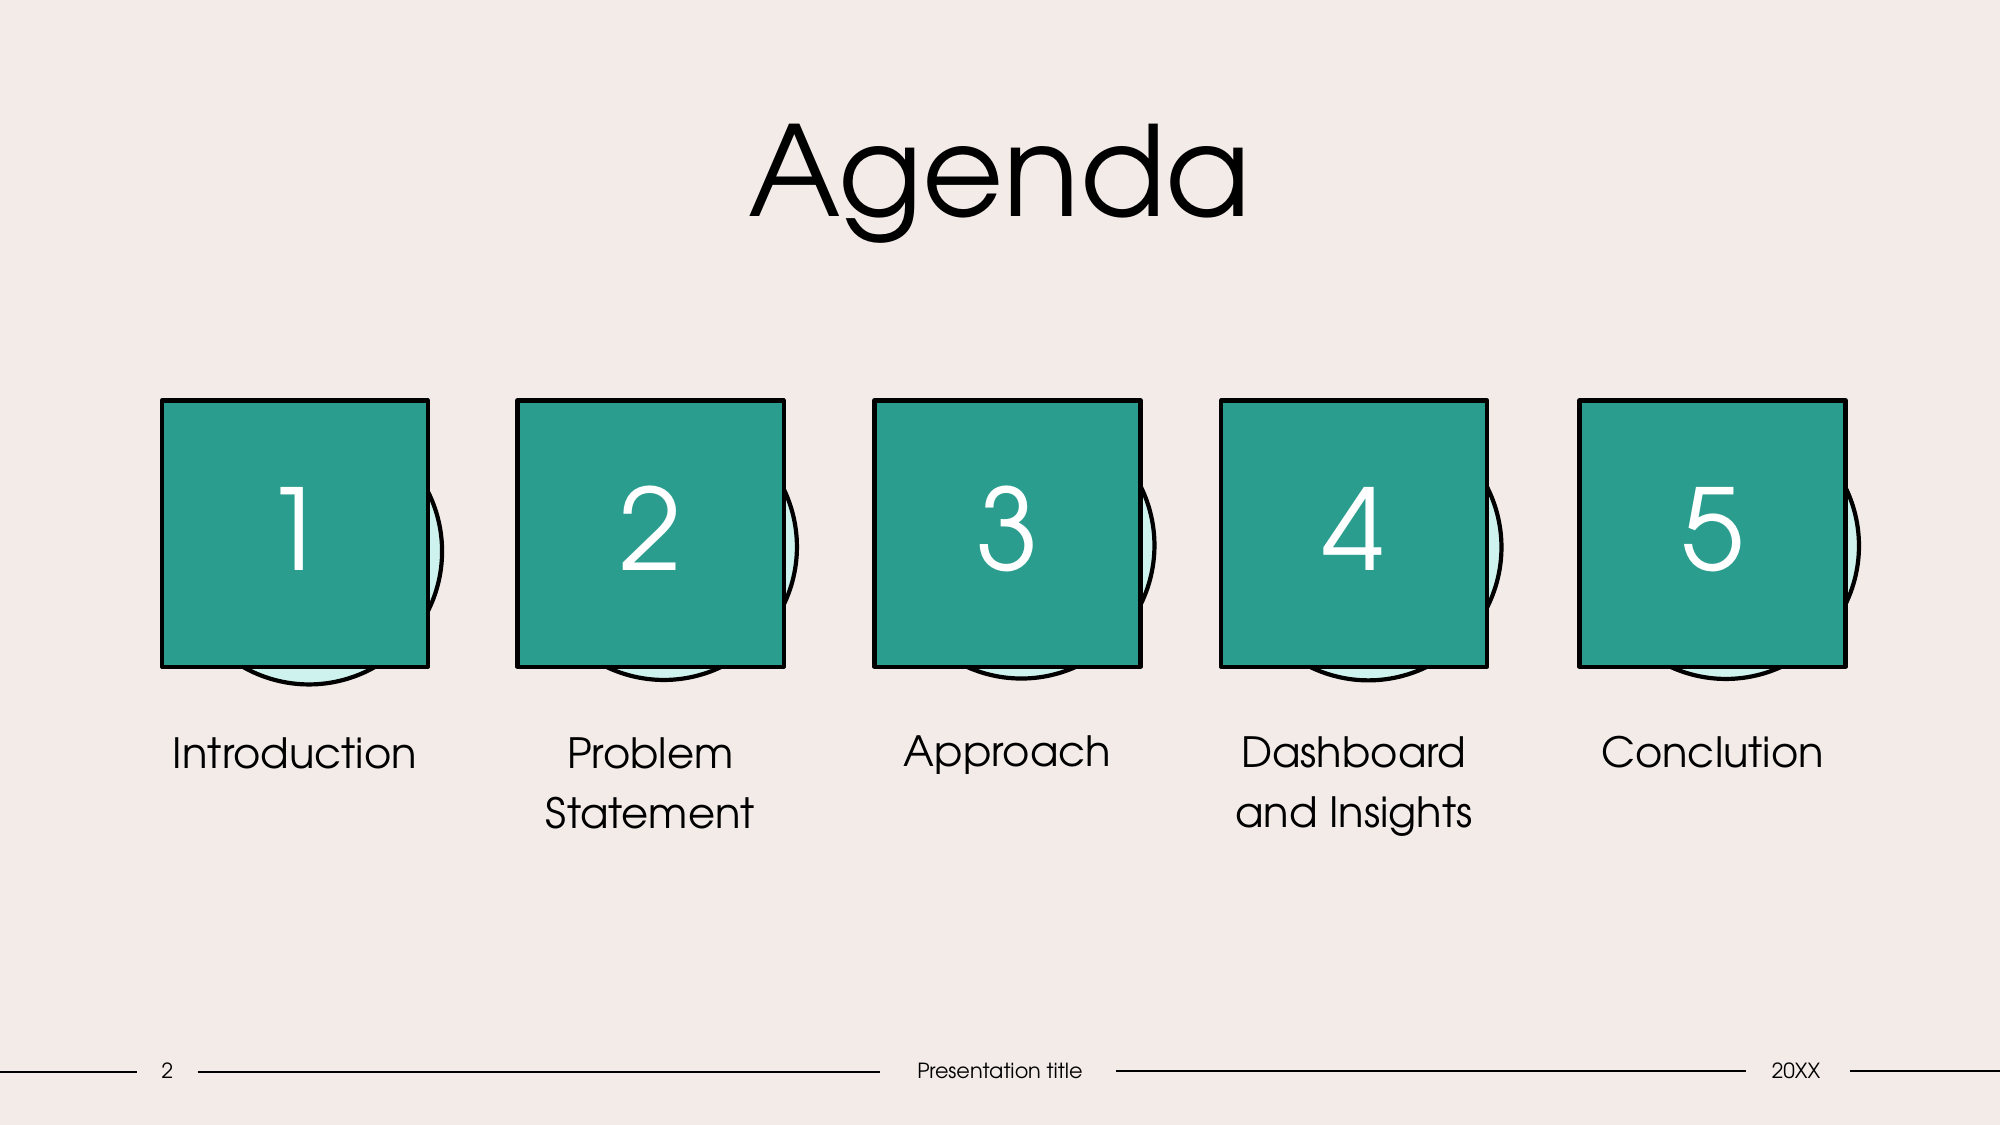

# Agenda
1
2
3
4
5
Approach

Dashboard and Insights

Conclution

Introduction

Problem Statement

2
Presentation title
20XX